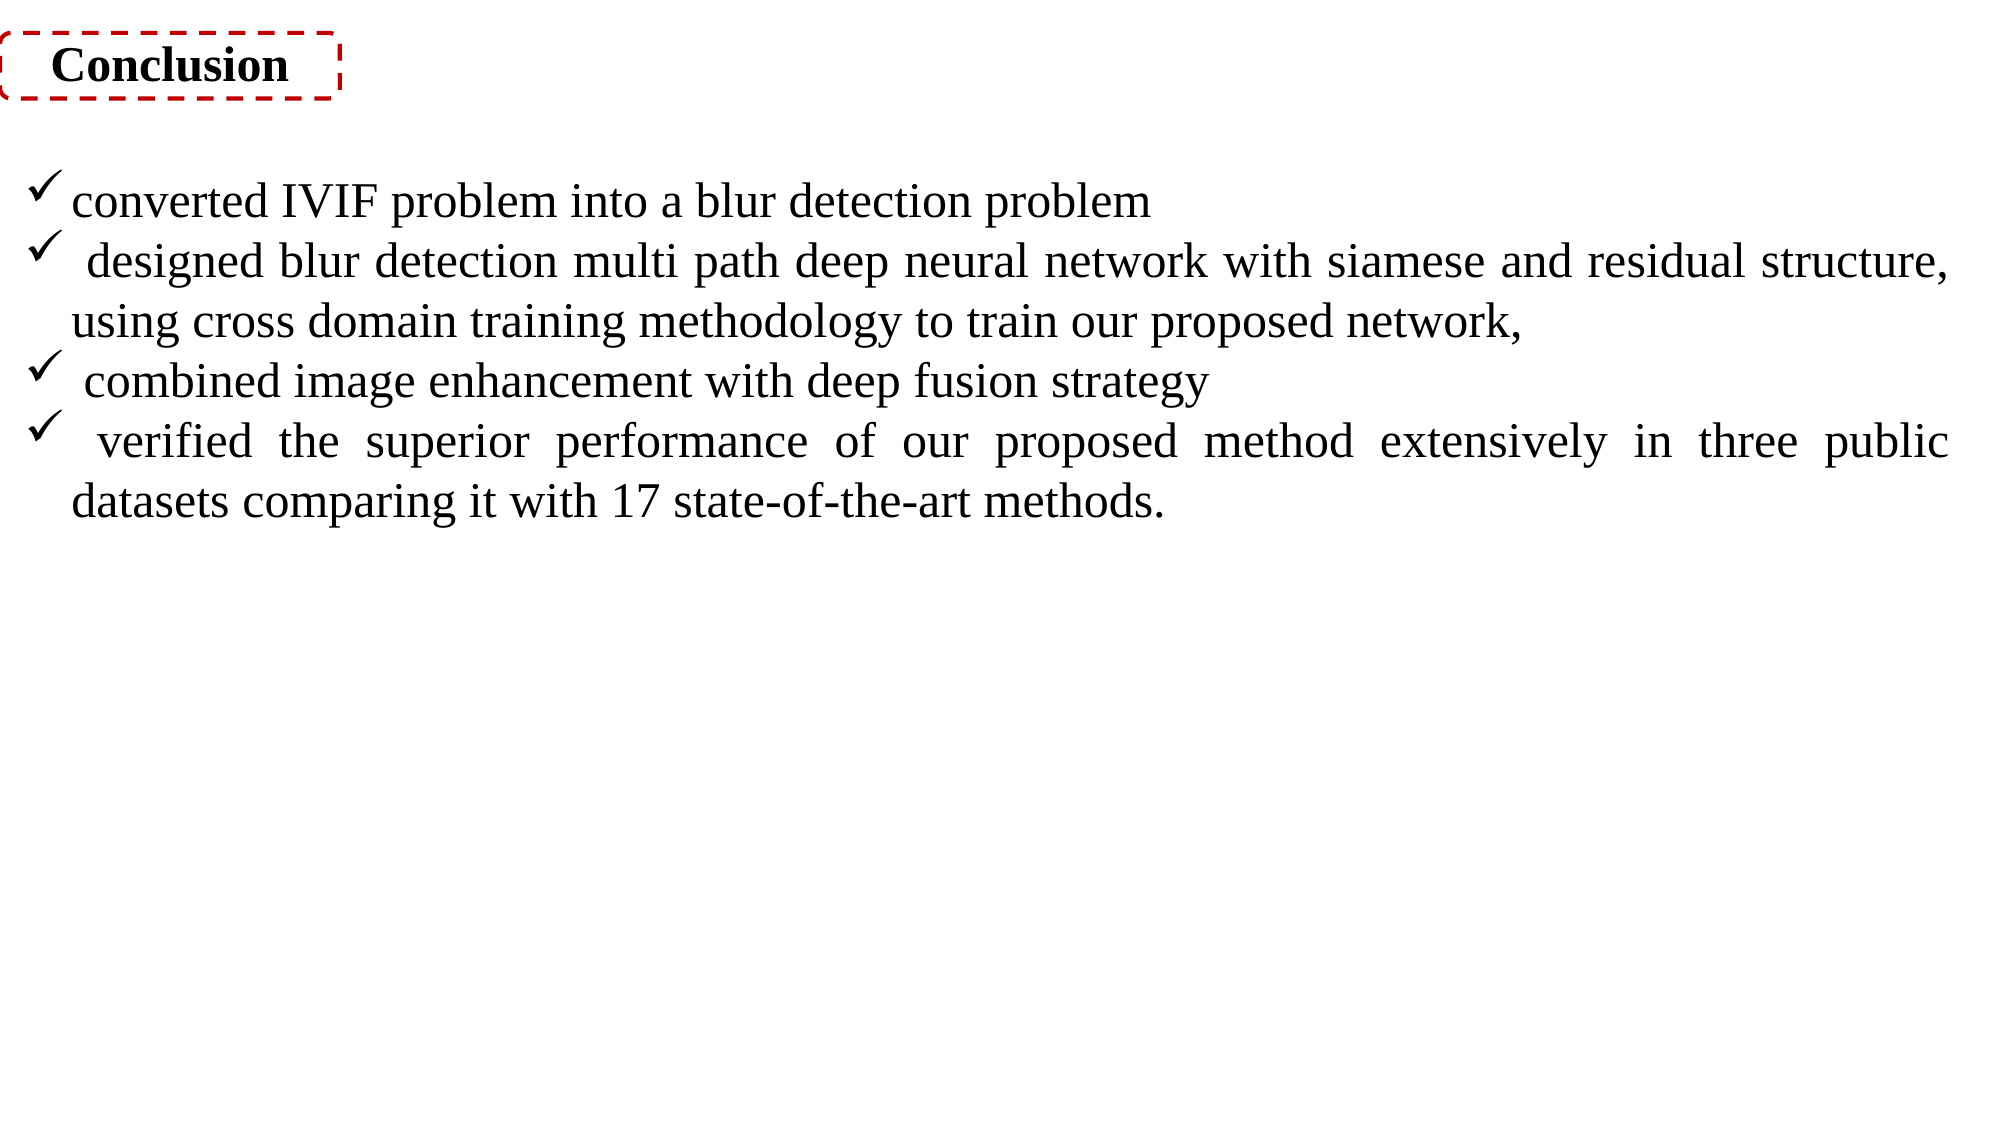

Conclusion
converted IVIF problem into a blur detection problem
 designed blur detection multi path deep neural network with siamese and residual structure, using cross domain training methodology to train our proposed network,
 combined image enhancement with deep fusion strategy
 verified the superior performance of our proposed method extensively in three public datasets comparing it with 17 state-of-the-art methods.